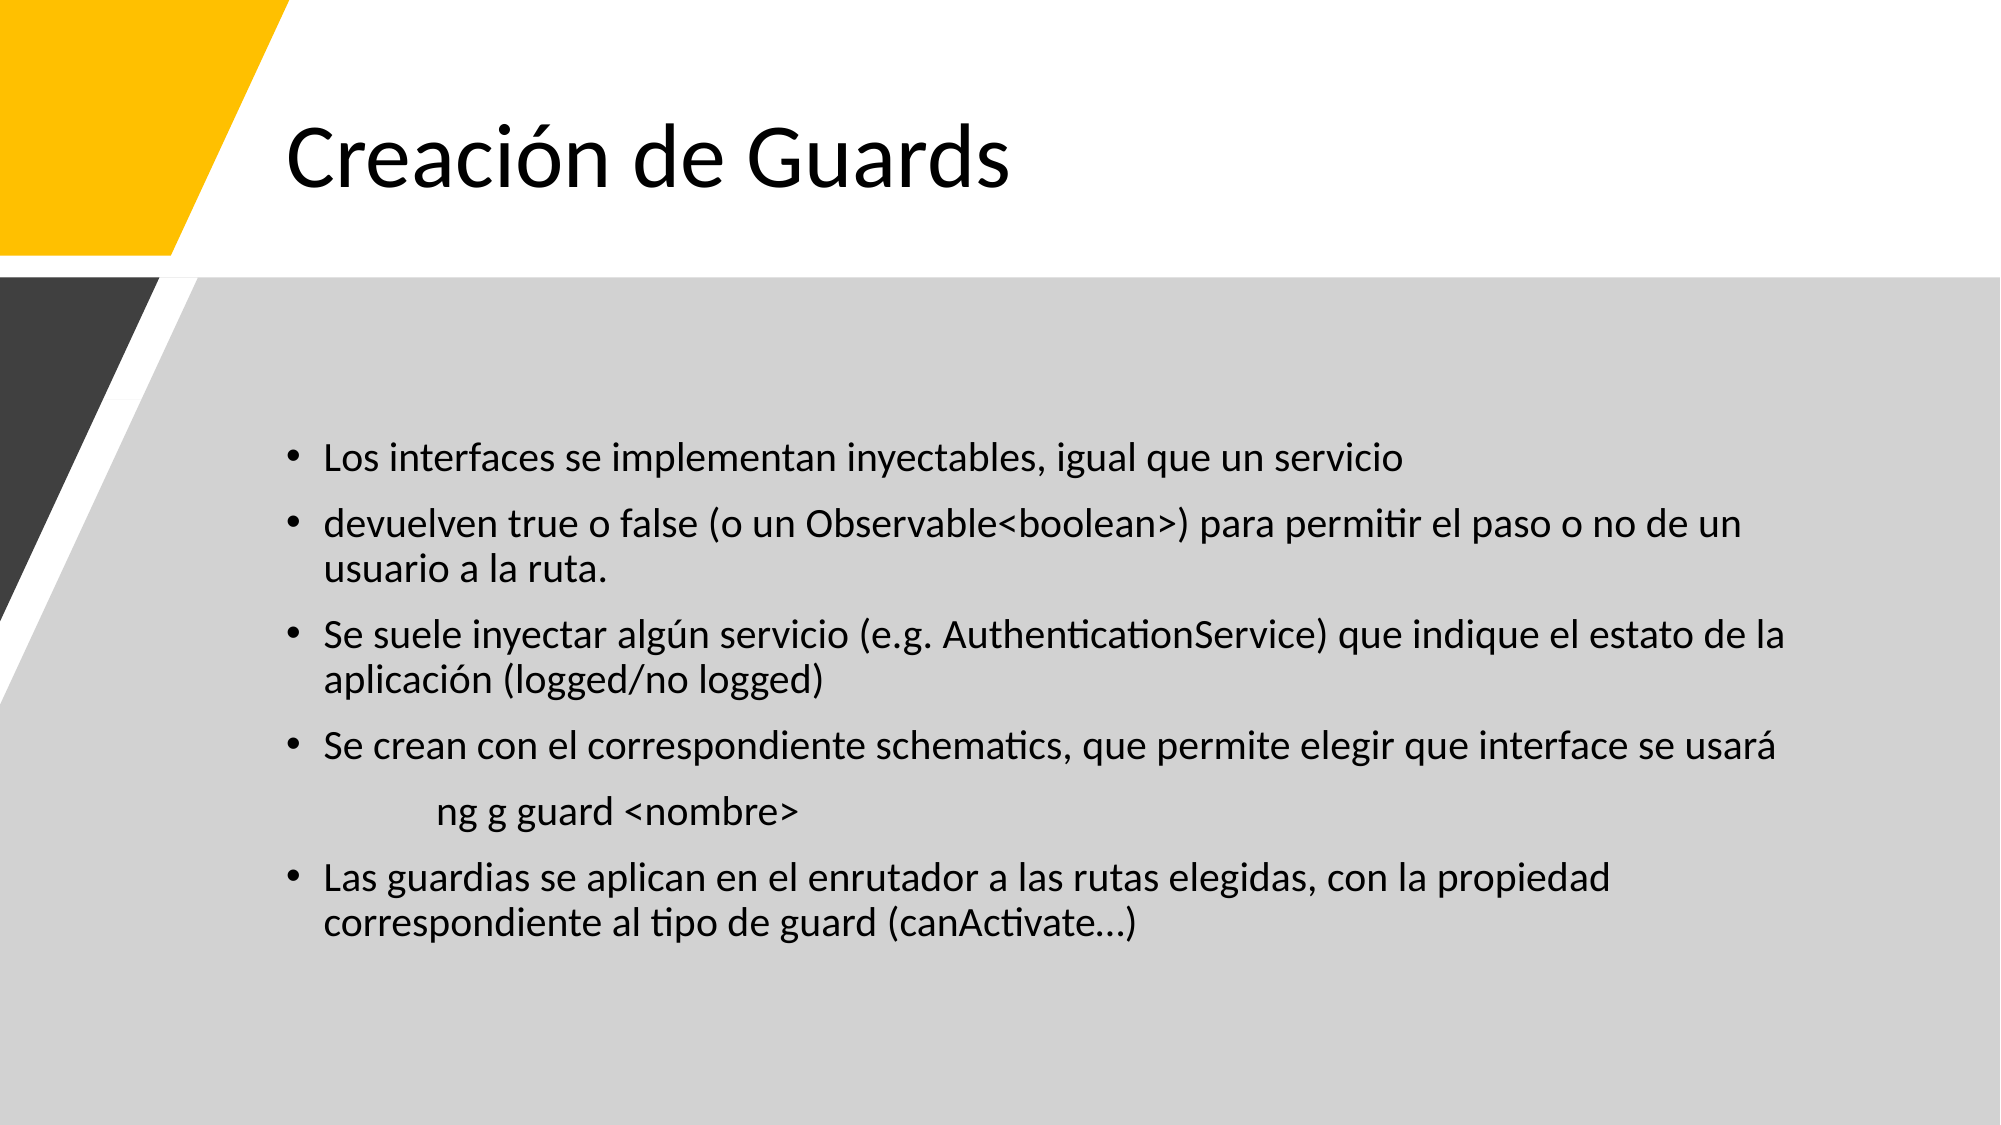

# Creación de Guards

Los interfaces se implementan inyectables, igual que un servicio
devuelven true o false (o un Observable<boolean>) para permitir el paso o no de un usuario a la ruta.
Se suele inyectar algún servicio (e.g. AuthenticationService) que indique el estato de la aplicación (logged/no logged)
Se crean con el correspondiente schematics, que permite elegir que interface se usará
	ng g guard <nombre>
Las guardias se aplican en el enrutador a las rutas elegidas, con la propiedad correspondiente al tipo de guard (canActivate…)